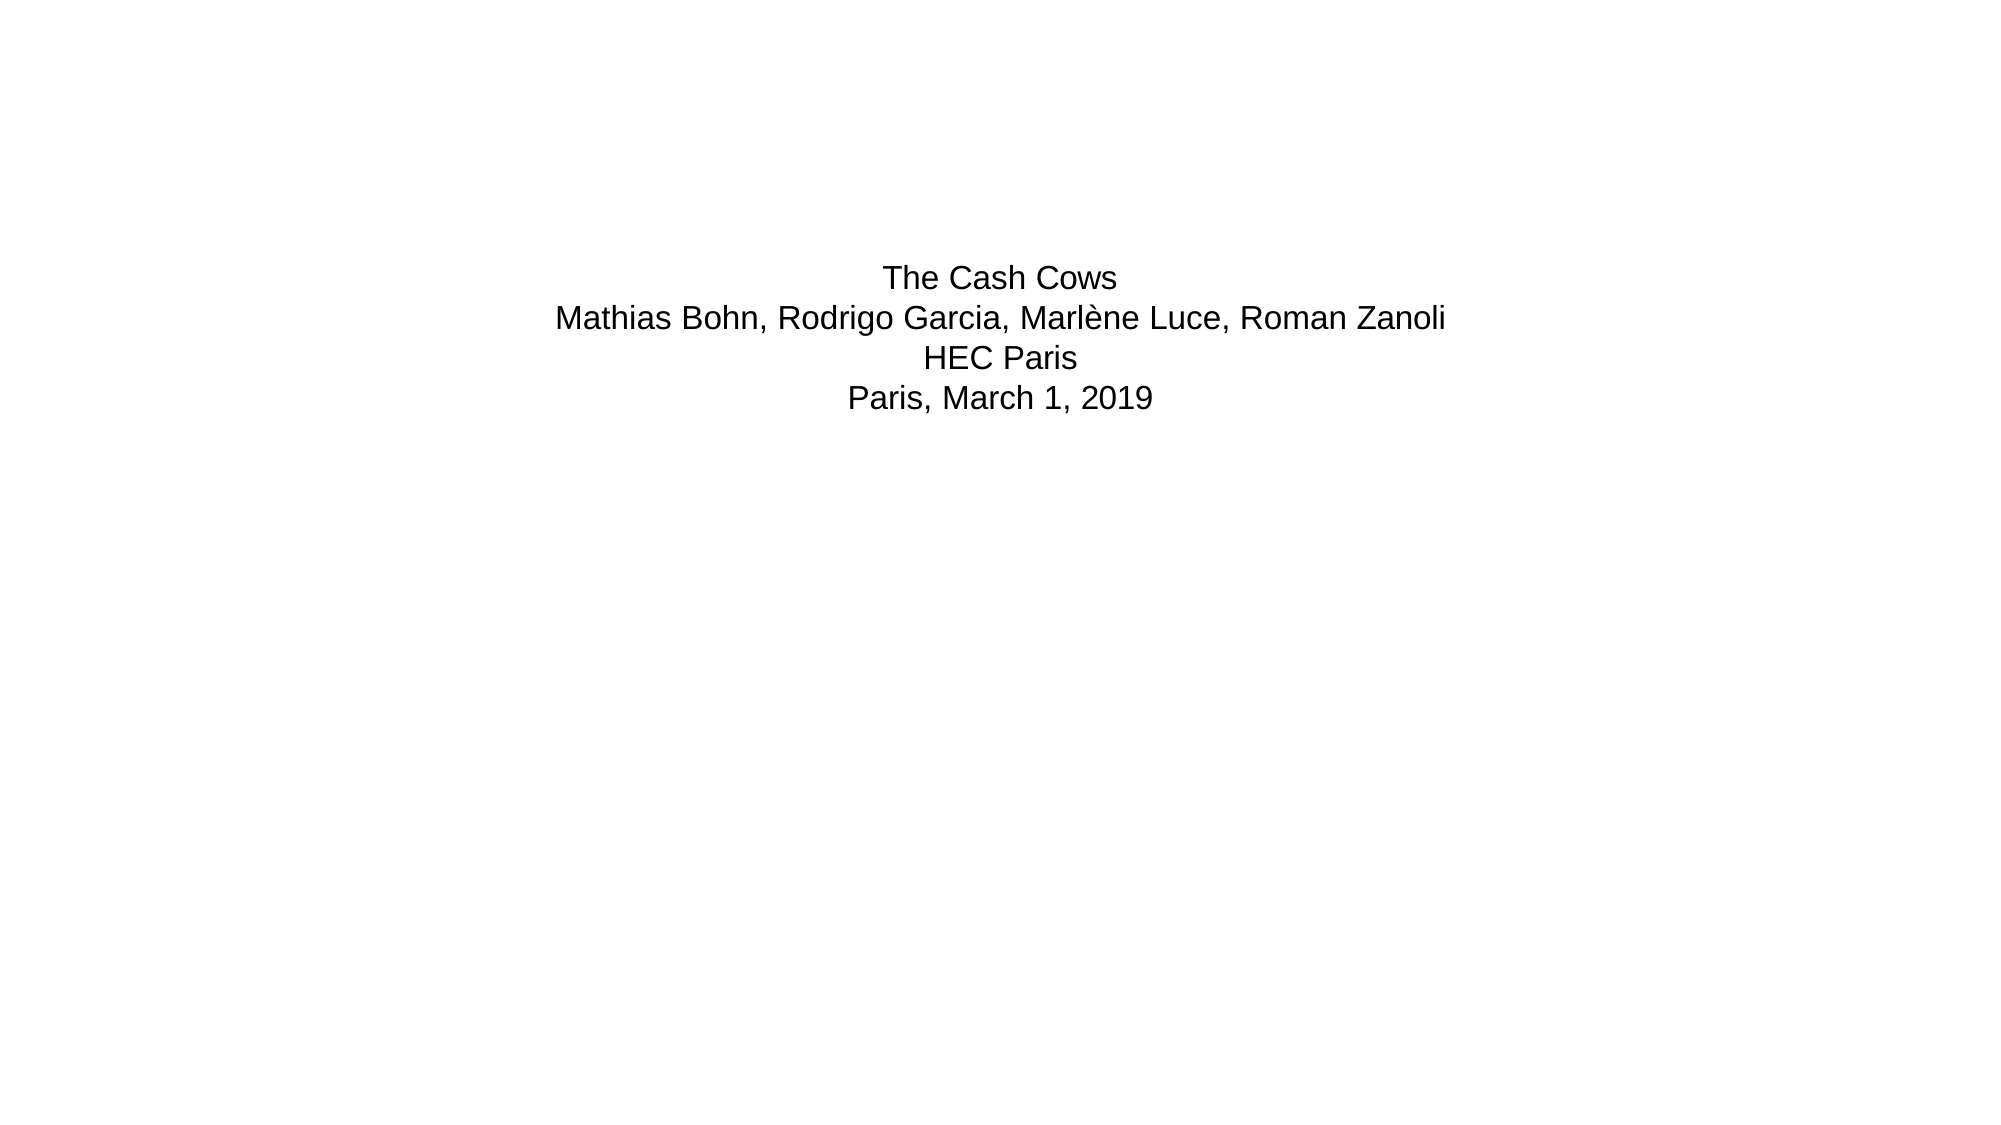

The Cash Cows
Mathias Bohn, Rodrigo Garcia, Marlène Luce, Roman Zanoli HEC Paris
Paris, March 1, 2019